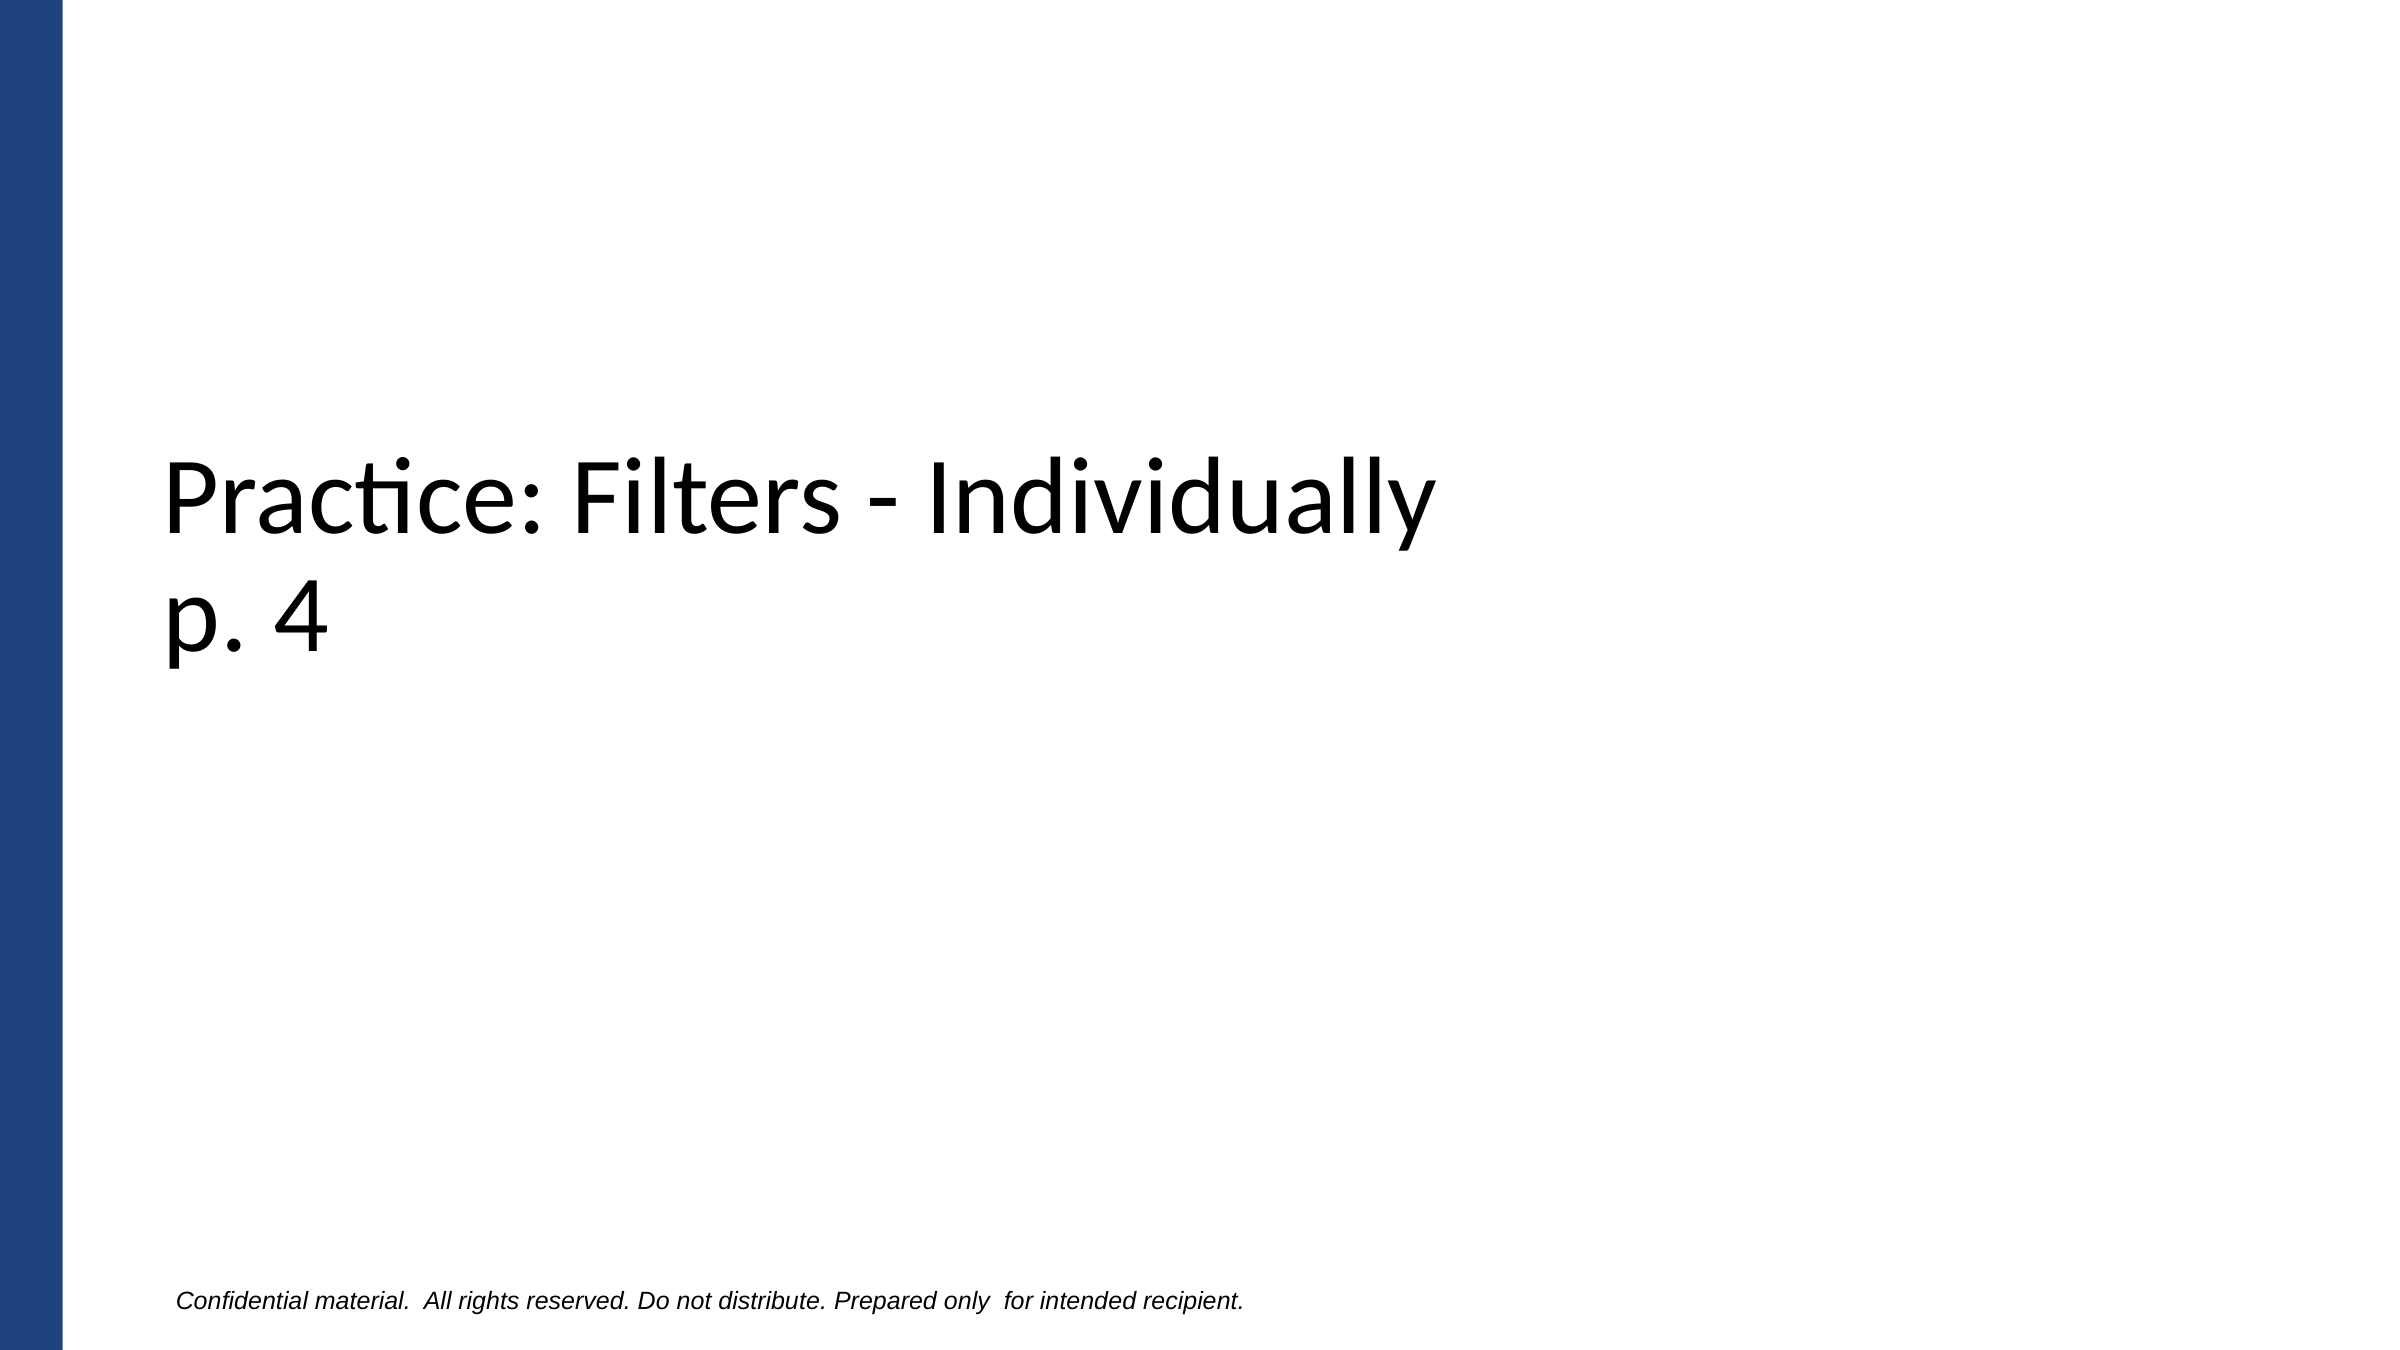

# Practice: Filters - Individually p. 4